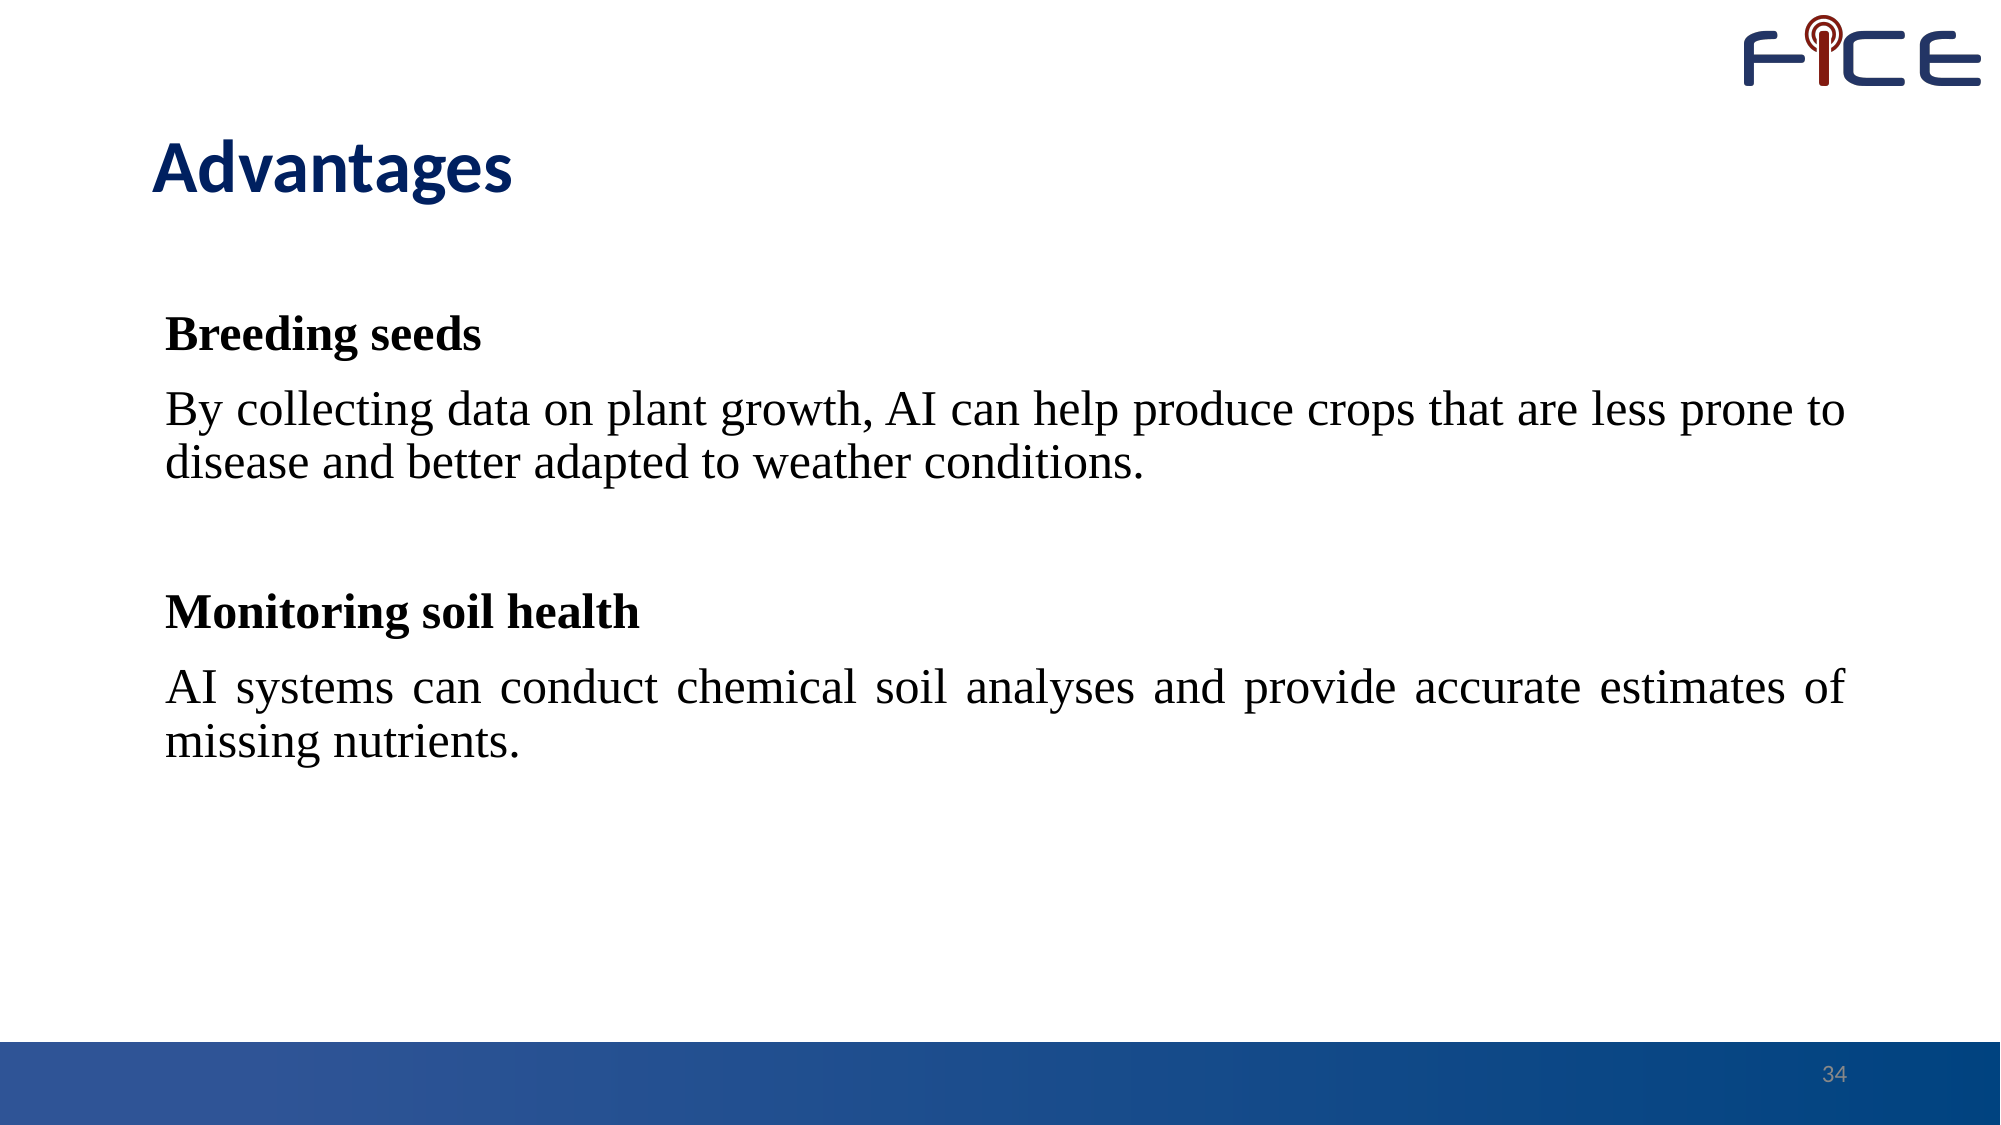

# Advantages
Breeding seeds
By collecting data on plant growth, AI can help produce crops that are less prone to disease and better adapted to weather conditions.

Monitoring soil health
AI systems can conduct chemical soil analyses and provide accurate estimates of missing nutrients.

34